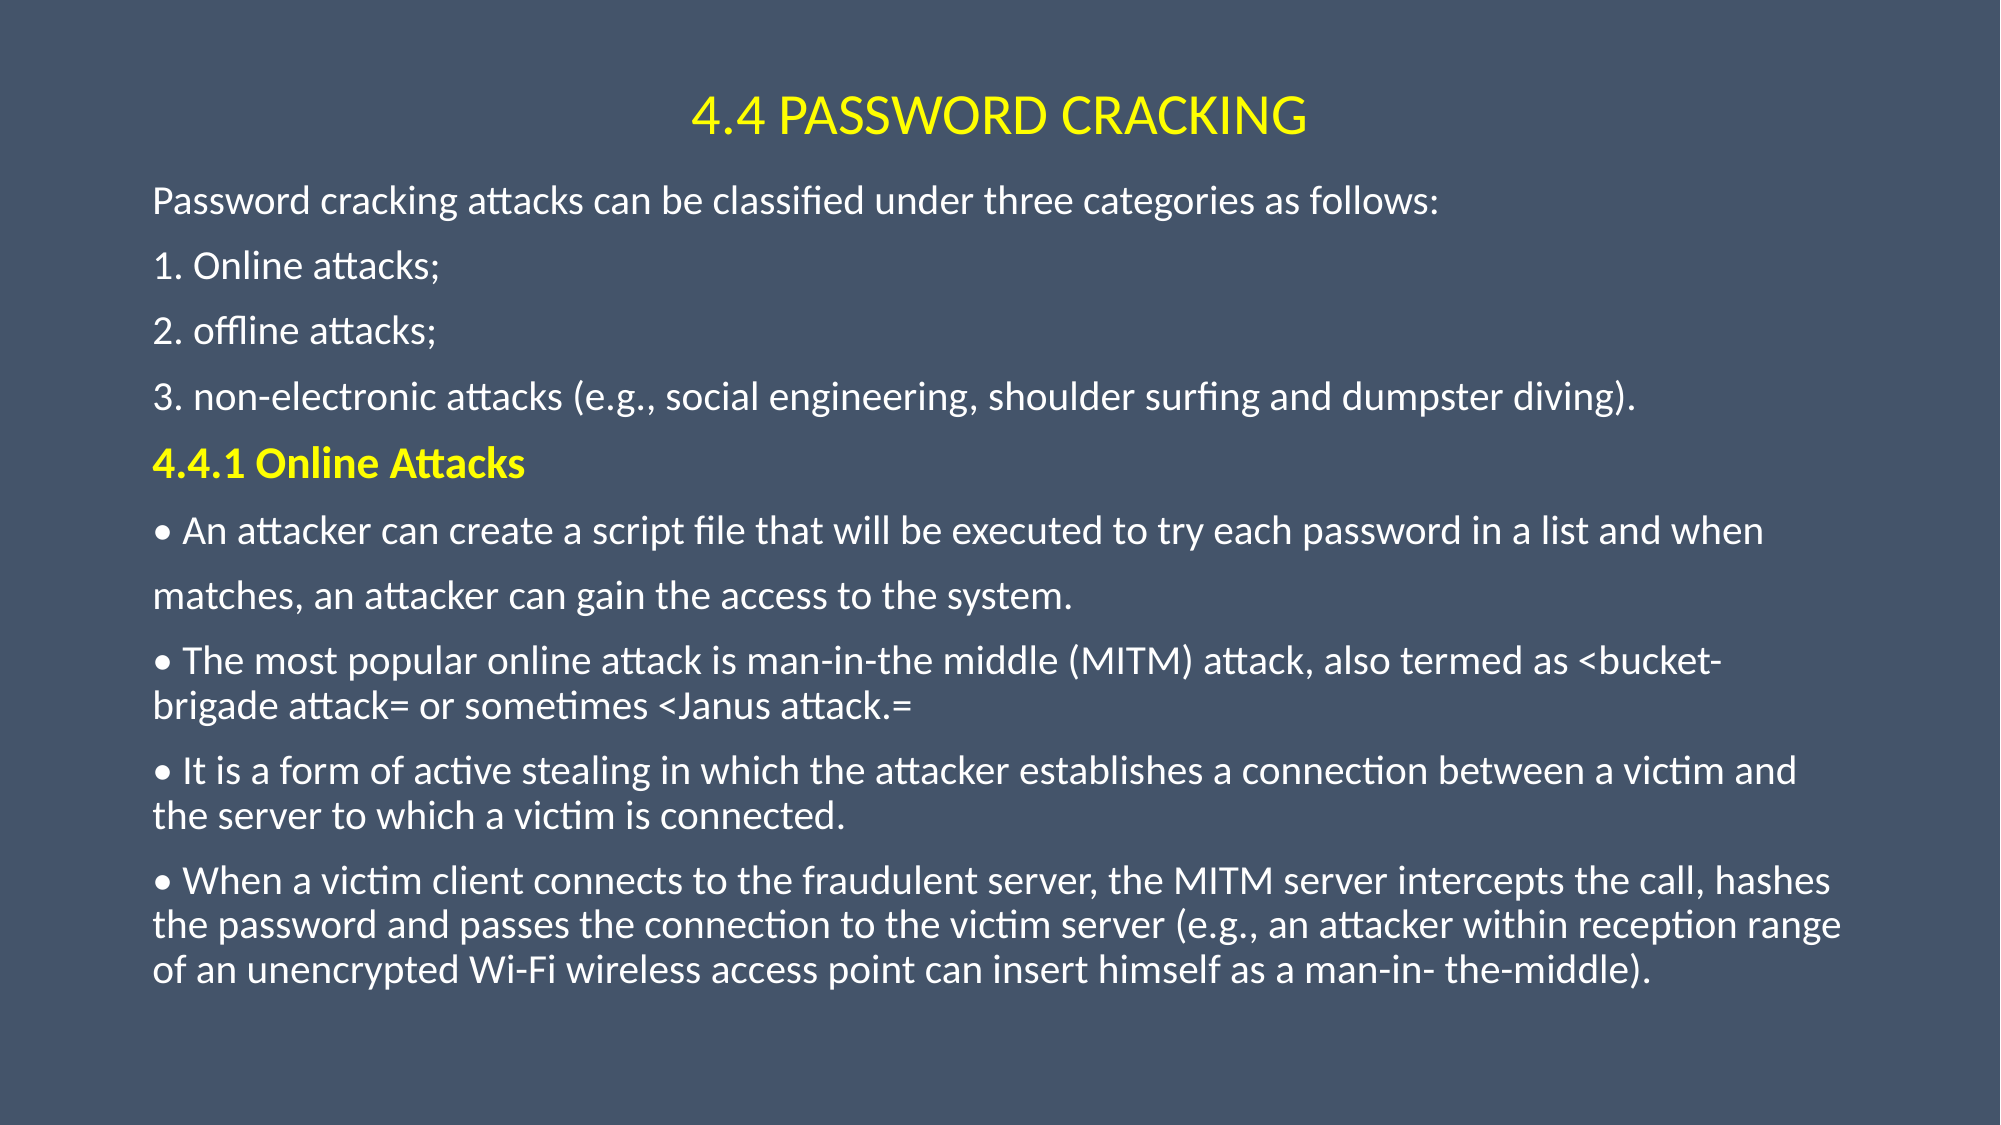

# 4.4 PASSWORD CRACKING
Password cracking attacks can be classified under three categories as follows:
1. Online attacks;
2. offline attacks;
3. non-electronic attacks (e.g., social engineering, shoulder surfing and dumpster diving).
4.4.1 Online Attacks
• An attacker can create a script file that will be executed to try each password in a list and when
matches, an attacker can gain the access to the system.
• The most popular online attack is man-in-the middle (MITM) attack, also termed as <bucket-brigade attack= or sometimes <Janus attack.=
• It is a form of active stealing in which the attacker establishes a connection between a victim and the server to which a victim is connected.
• When a victim client connects to the fraudulent server, the MITM server intercepts the call, hashes the password and passes the connection to the victim server (e.g., an attacker within reception range of an unencrypted Wi-Fi wireless access point can insert himself as a man-in- the-middle).